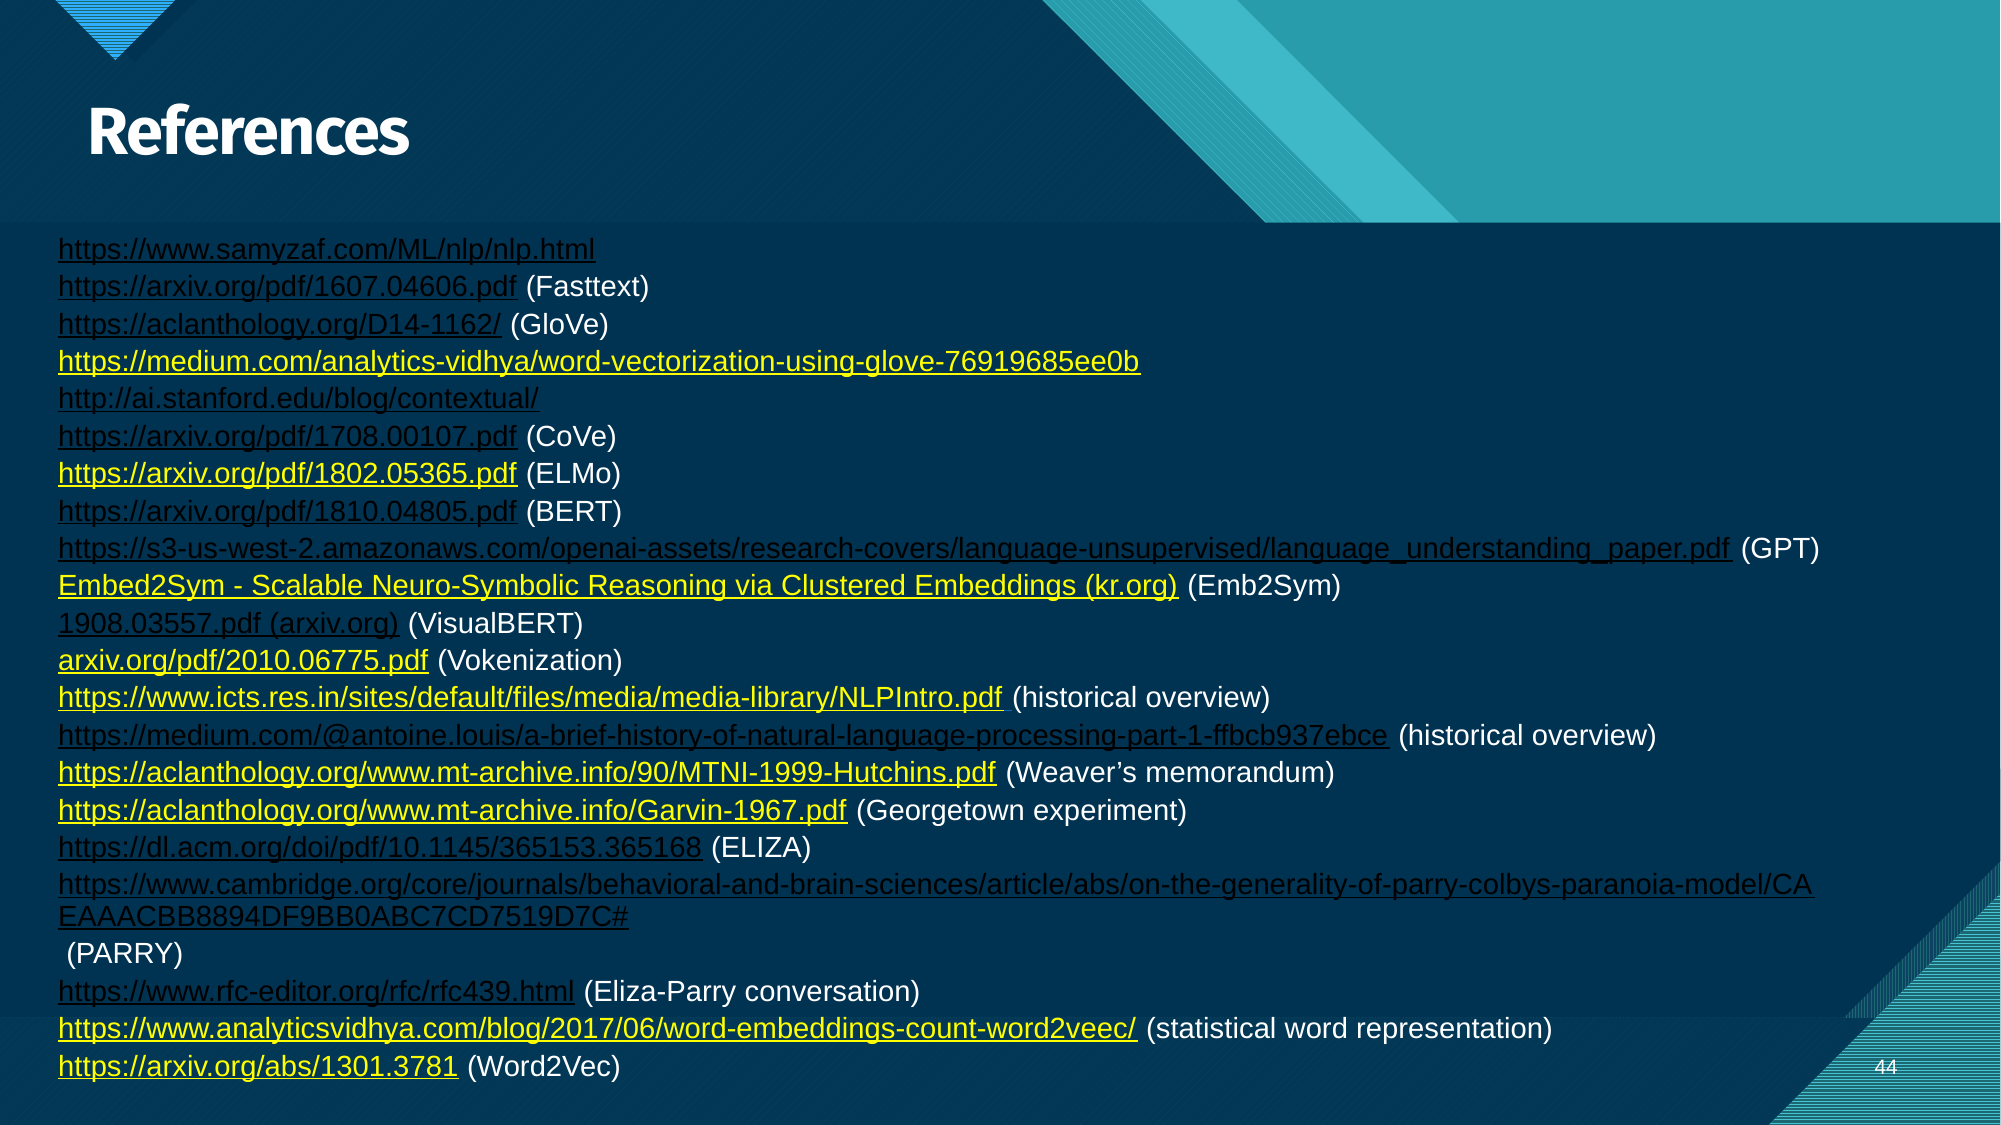

# References
https://www.samyzaf.com/ML/nlp/nlp.html
https://arxiv.org/pdf/1607.04606.pdf (Fasttext)
https://aclanthology.org/D14-1162/ (GloVe)
https://medium.com/analytics-vidhya/word-vectorization-using-glove-76919685ee0b
http://ai.stanford.edu/blog/contextual/
https://arxiv.org/pdf/1708.00107.pdf (CoVe)
https://arxiv.org/pdf/1802.05365.pdf (ELMo)
https://arxiv.org/pdf/1810.04805.pdf (BERT)
https://s3-us-west-2.amazonaws.com/openai-assets/research-covers/language-unsupervised/language_understanding_paper.pdf (GPT)
Embed2Sym - Scalable Neuro-Symbolic Reasoning via Clustered Embeddings (kr.org) (Emb2Sym)
1908.03557.pdf (arxiv.org) (VisualBERT)
arxiv.org/pdf/2010.06775.pdf (Vokenization)
https://www.icts.res.in/sites/default/files/media/media-library/NLPIntro.pdf (historical overview)
https://medium.com/@antoine.louis/a-brief-history-of-natural-language-processing-part-1-ffbcb937ebce (historical overview)
https://aclanthology.org/www.mt-archive.info/90/MTNI-1999-Hutchins.pdf (Weaver’s memorandum)
https://aclanthology.org/www.mt-archive.info/Garvin-1967.pdf (Georgetown experiment)
https://dl.acm.org/doi/pdf/10.1145/365153.365168 (ELIZA)
https://www.cambridge.org/core/journals/behavioral-and-brain-sciences/article/abs/on-the-generality-of-parry-colbys-paranoia-model/CAEAAACBB8894DF9BB0ABC7CD7519D7C# (PARRY)
https://www.rfc-editor.org/rfc/rfc439.html (Eliza-Parry conversation)
https://www.analyticsvidhya.com/blog/2017/06/word-embeddings-count-word2veec/ (statistical word representation)
https://arxiv.org/abs/1301.3781 (Word2Vec)
44